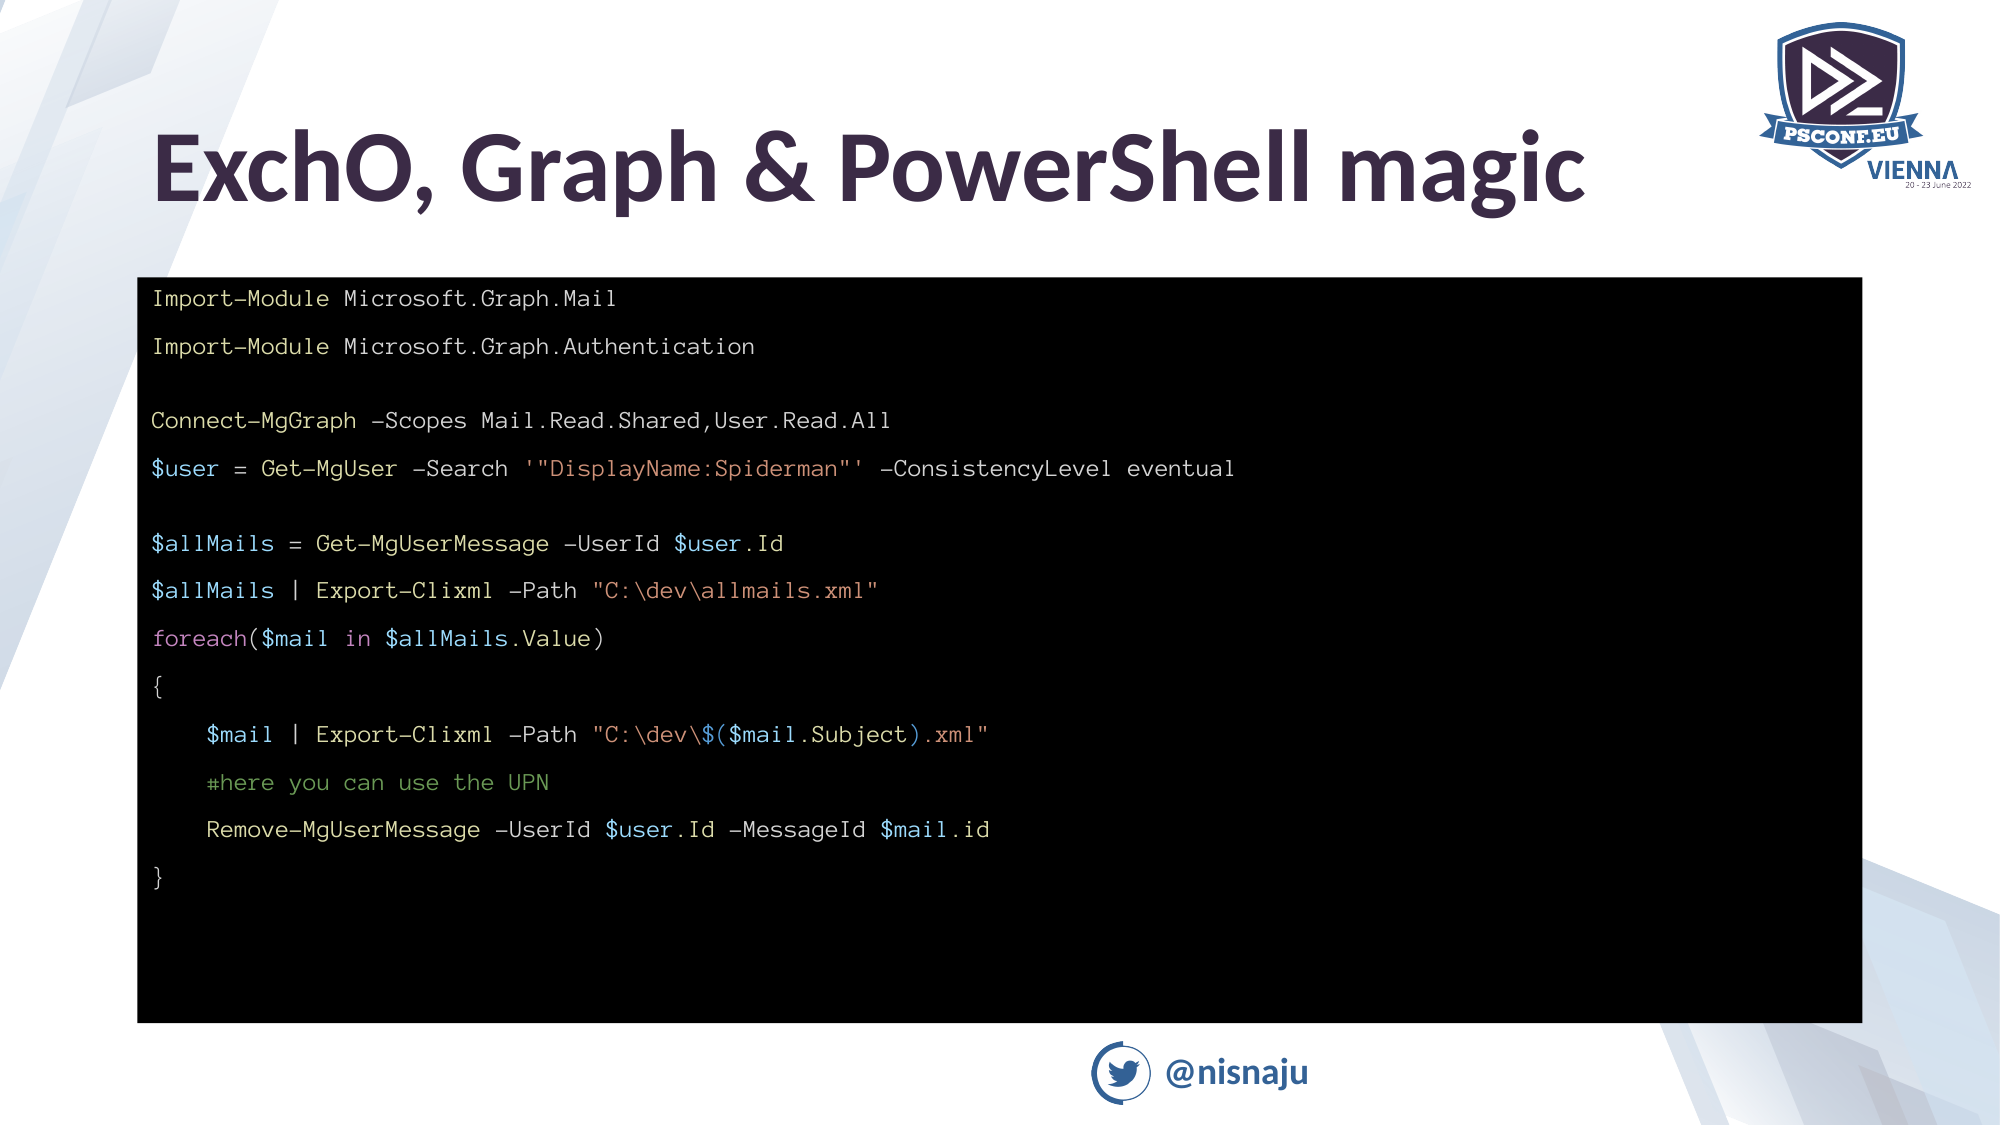

# ExchO, Graph & PowerShell magic
Import-Module Microsoft.Graph.Mail
Import-Module Microsoft.Graph.Authentication
Connect-MgGraph -Scopes Mail.Read.Shared,User.Read.All
$user = Get-MgUser -Search '"DisplayName:Spiderman"' -ConsistencyLevel eventual
$allMails = Get-MgUserMessage -UserId $user.Id
$allMails | Export-Clixml -Path "C:\dev\allmails.xml"
foreach($mail in $allMails.Value)
{
    $mail | Export-Clixml -Path "C:\dev\$($mail.Subject).xml"
    #here you can use the UPN
    Remove-MgUserMessage -UserId $user.Id -MessageId $mail.id
}